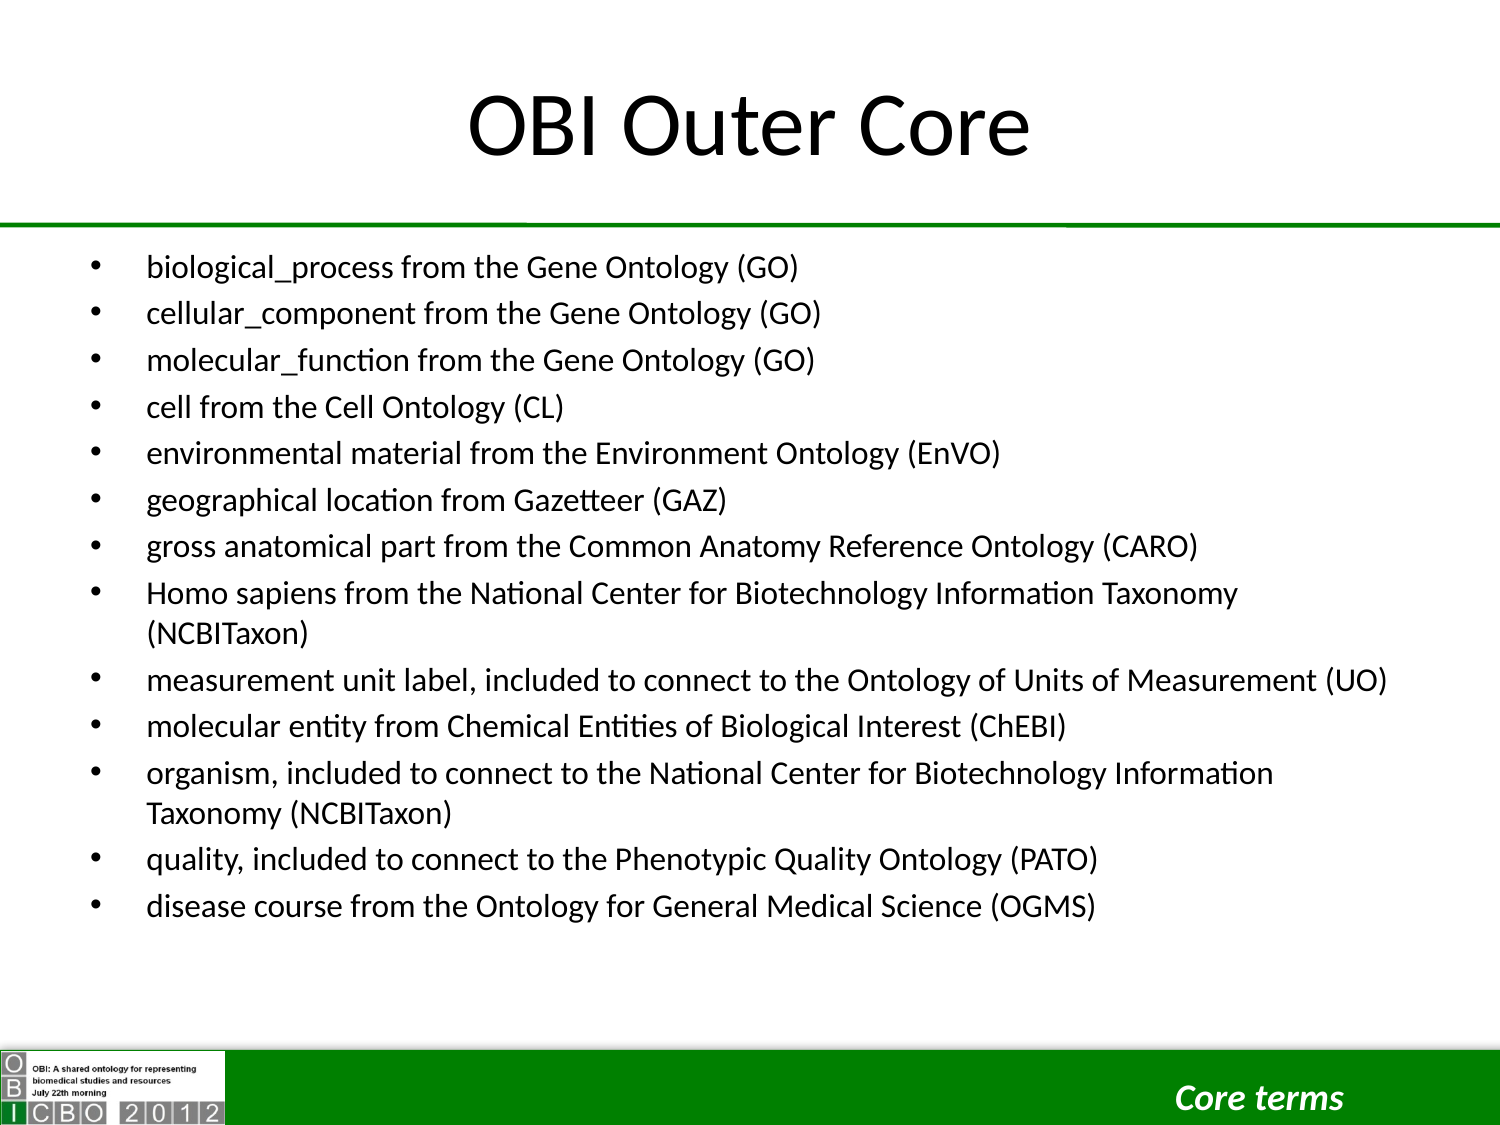

# OBI Outer Core
biological_process from the Gene Ontology (GO)
cellular_component from the Gene Ontology (GO)
molecular_function from the Gene Ontology (GO)
cell from the Cell Ontology (CL)
environmental material from the Environment Ontology (EnVO)
geographical location from Gazetteer (GAZ)
gross anatomical part from the Common Anatomy Reference Ontology (CARO)
Homo sapiens from the National Center for Biotechnology Information Taxonomy (NCBITaxon)
measurement unit label, included to connect to the Ontology of Units of Measurement (UO)
molecular entity from Chemical Entities of Biological Interest (ChEBI)
organism, included to connect to the National Center for Biotechnology Information Taxonomy (NCBITaxon)
quality, included to connect to the Phenotypic Quality Ontology (PATO)
disease course from the Ontology for General Medical Science (OGMS)
Core terms